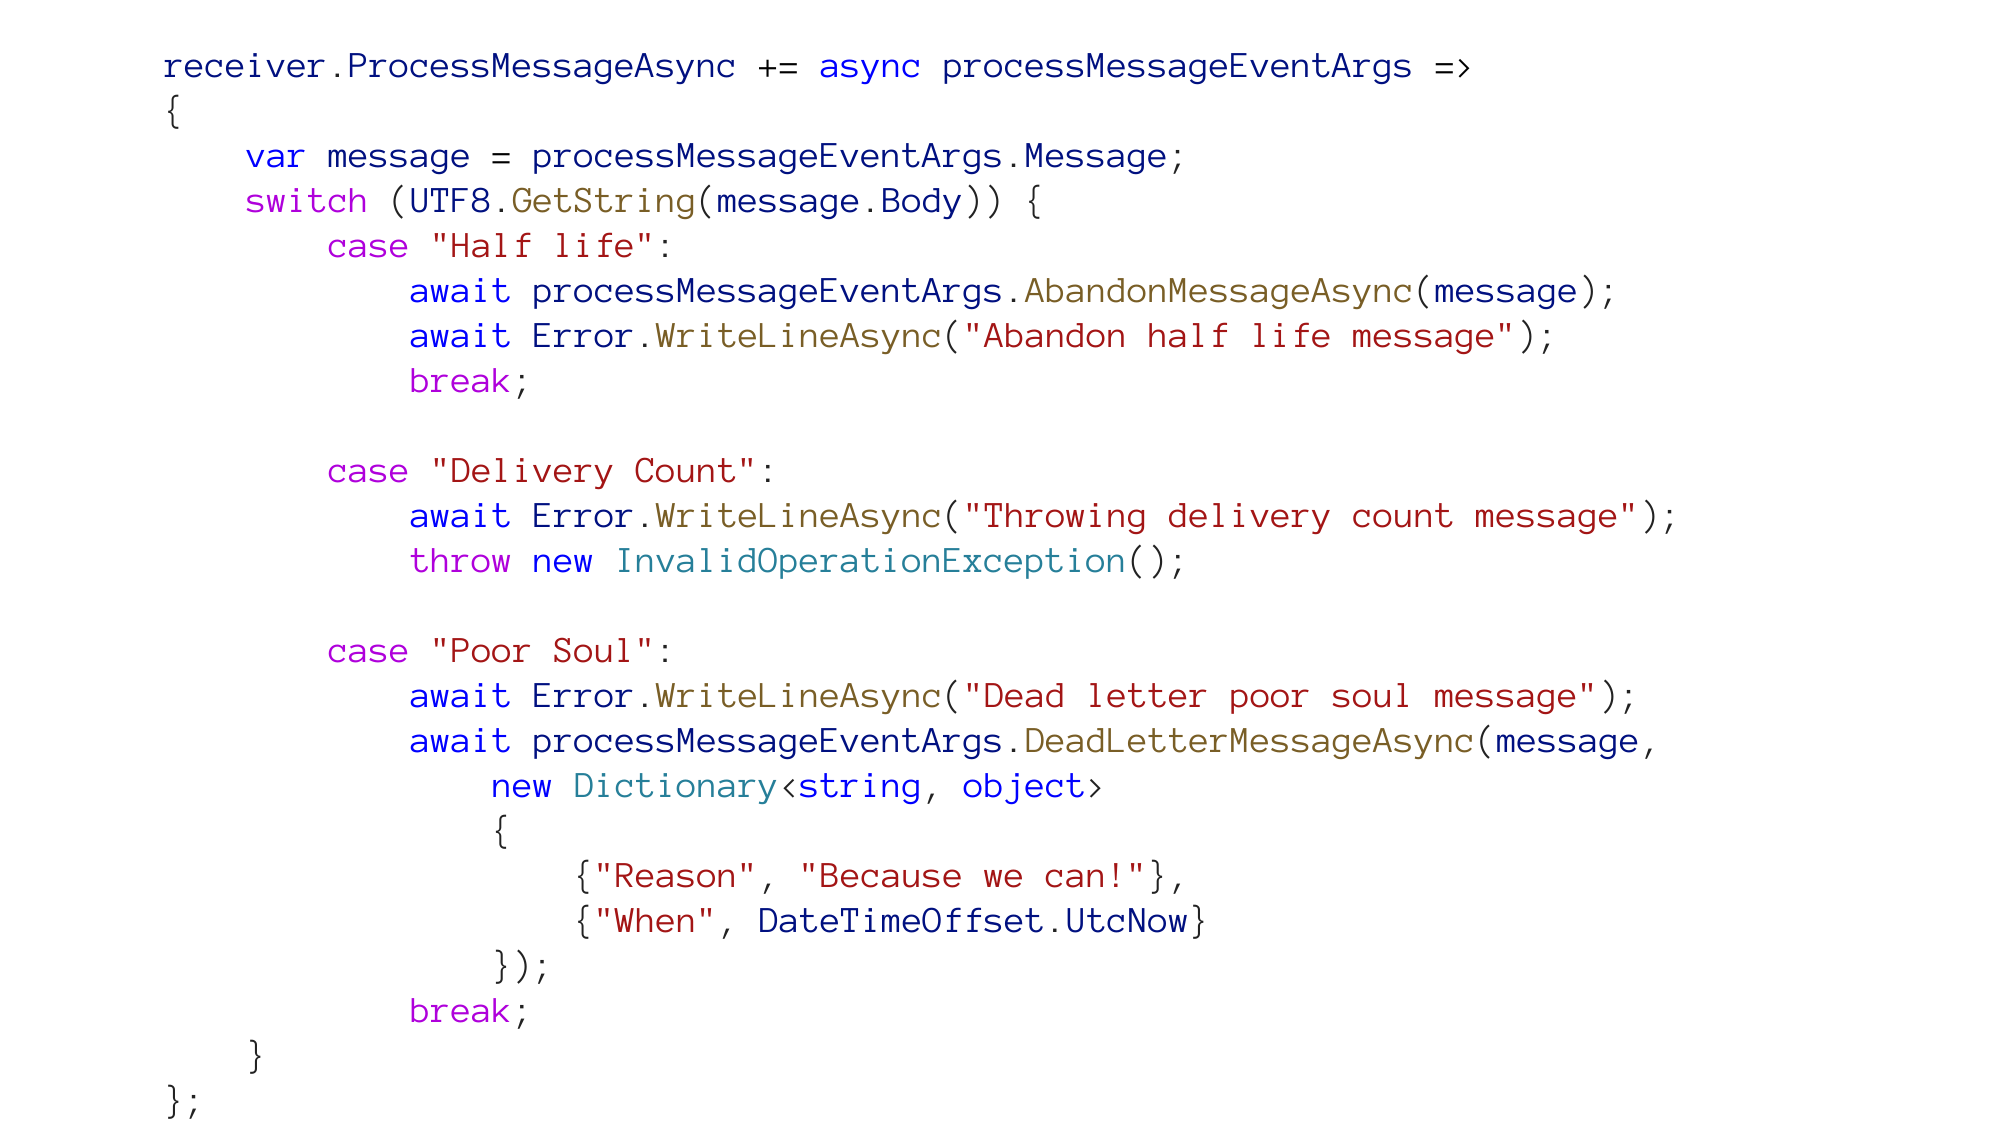

receiver.ProcessMessageAsync += async processMessageEventArgs =>
{
    var message = processMessageEventArgs.Message;
    switch (UTF8.GetString(message.Body)) {
        case "Half life":
            await processMessageEventArgs.AbandonMessageAsync(message);
            await Error.WriteLineAsync("Abandon half life message");
            break;

        case "Delivery Count":
            await Error.WriteLineAsync("Throwing delivery count message");
            throw new InvalidOperationException();

        case "Poor Soul":
            await Error.WriteLineAsync("Dead letter poor soul message");
            await processMessageEventArgs.DeadLetterMessageAsync(message,
                new Dictionary<string, object>
                {
                    {"Reason", "Because we can!"},
                    {"When", DateTimeOffset.UtcNow}
                });
            break;
    }
};